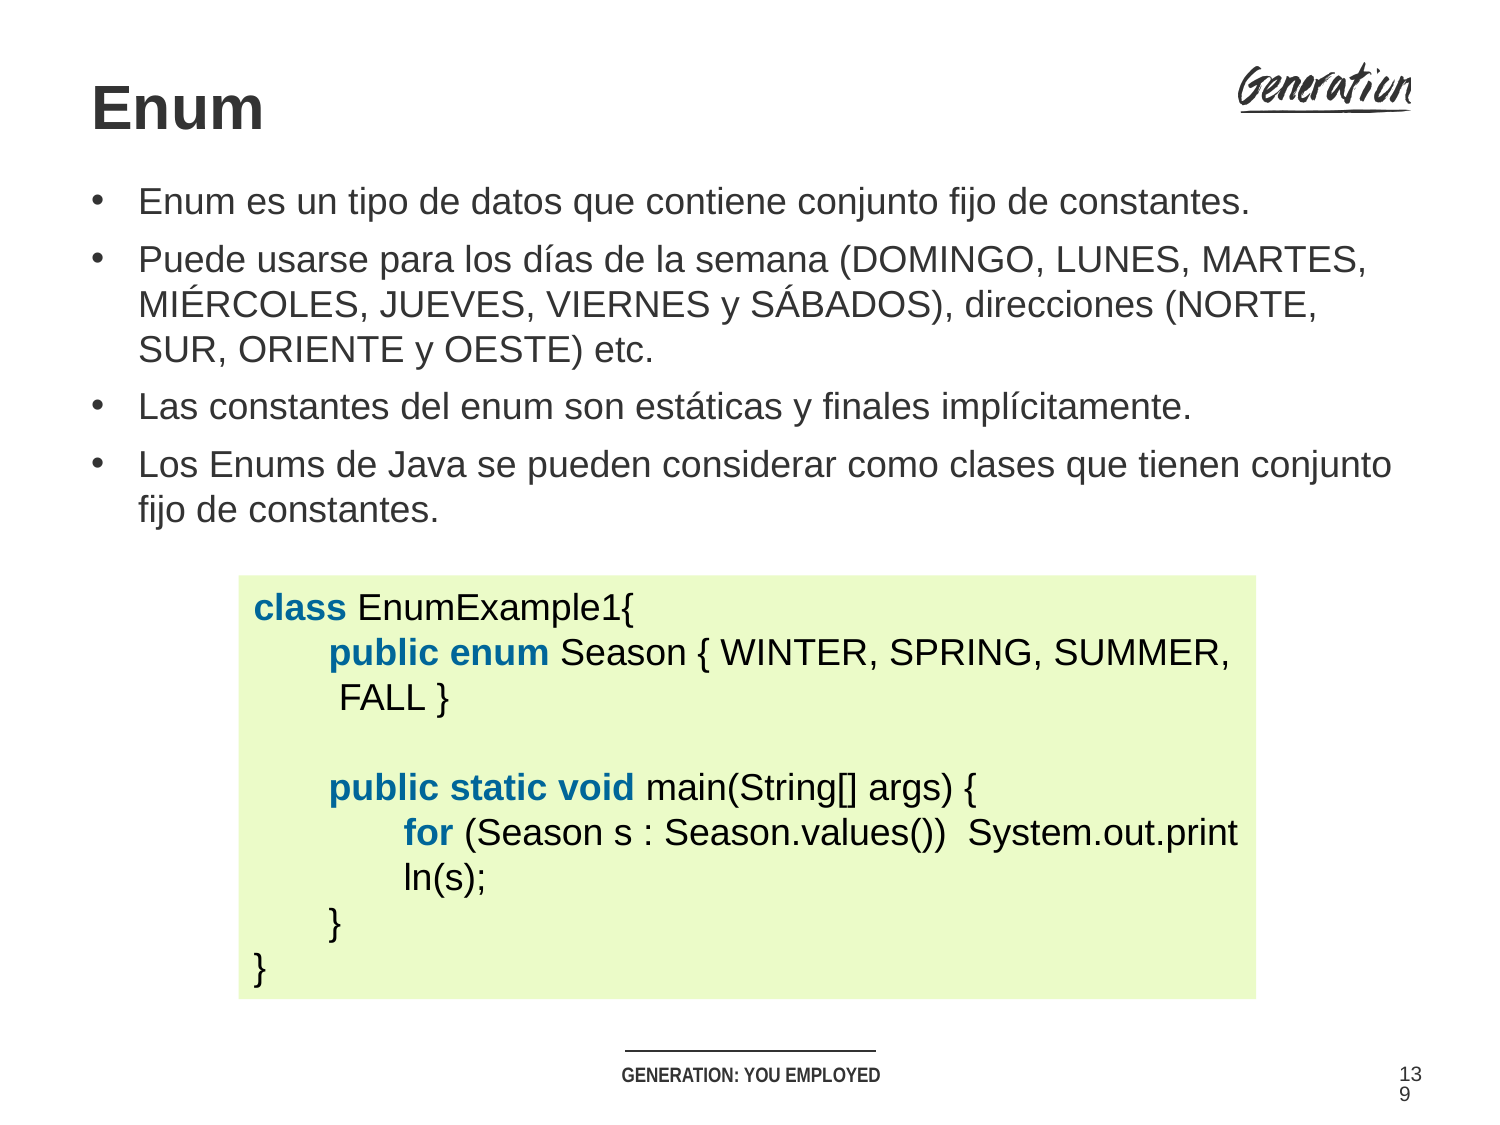

Enum
Enum es un tipo de datos que contiene conjunto fijo de constantes.
Puede usarse para los días de la semana (DOMINGO, LUNES, MARTES, MIÉRCOLES, JUEVES, VIERNES y SÁBADOS), direcciones (NORTE, SUR, ORIENTE y OESTE) etc.
Las constantes del enum son estáticas y finales implícitamente.
Los Enums de Java se pueden considerar como clases que tienen conjunto fijo de constantes.
class EnumExample1{
public enum Season { WINTER, SPRING, SUMMER, FALL }

public static void main(String[] args) {
for (Season s : Season.values())  System.out.println(s);
}
}